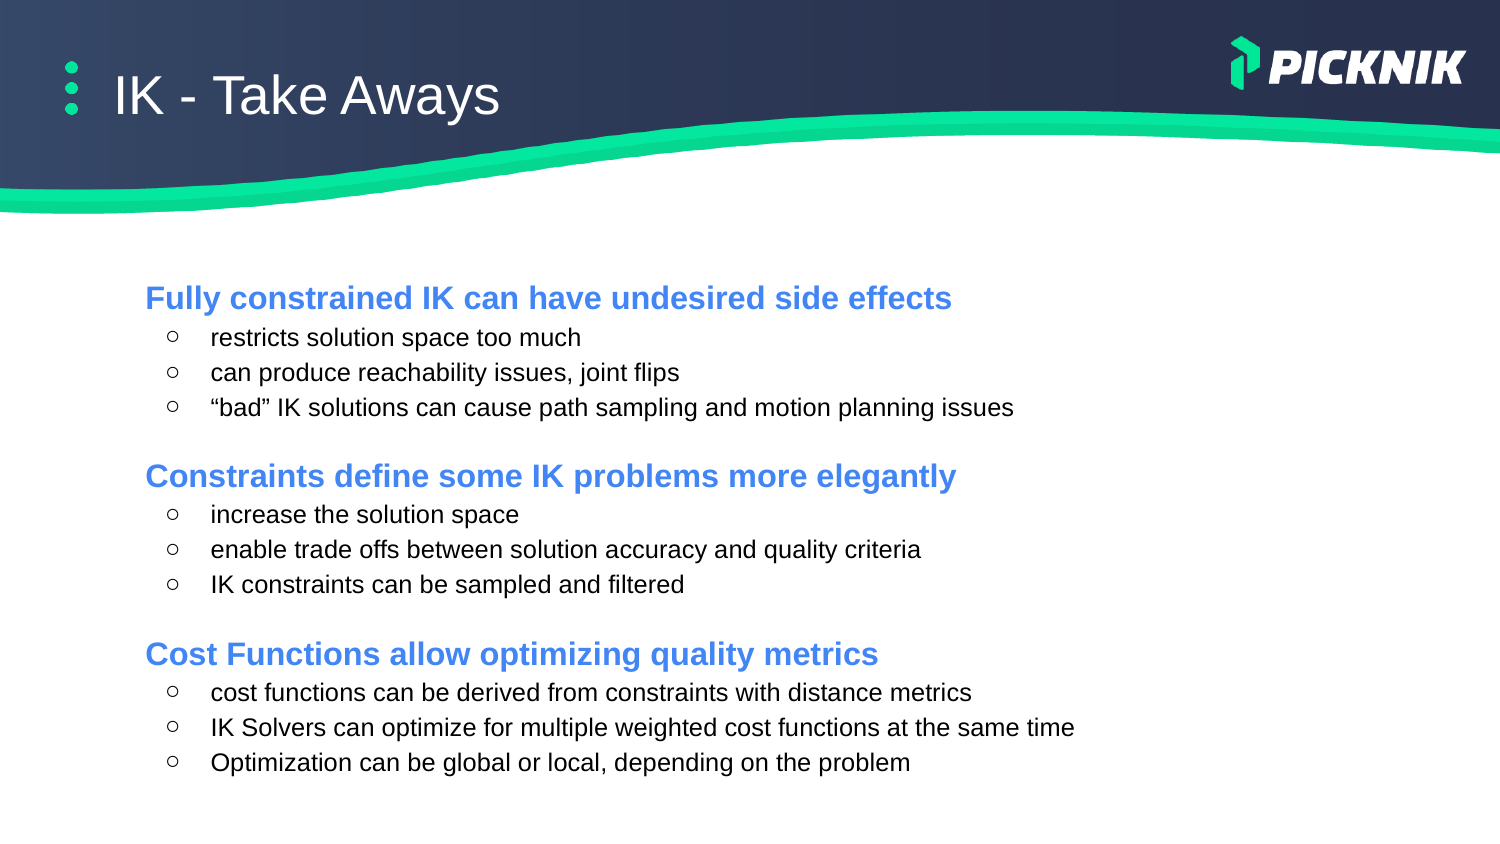

# IK - Take Aways

Fully constrained IK can have undesired side effects
restricts solution space too much
can produce reachability issues, joint flips
“bad” IK solutions can cause path sampling and motion planning issues

Constraints define some IK problems more elegantly
increase the solution space
enable trade offs between solution accuracy and quality criteria
IK constraints can be sampled and filtered

Cost Functions allow optimizing quality metrics
cost functions can be derived from constraints with distance metrics
IK Solvers can optimize for multiple weighted cost functions at the same time
Optimization can be global or local, depending on the problem